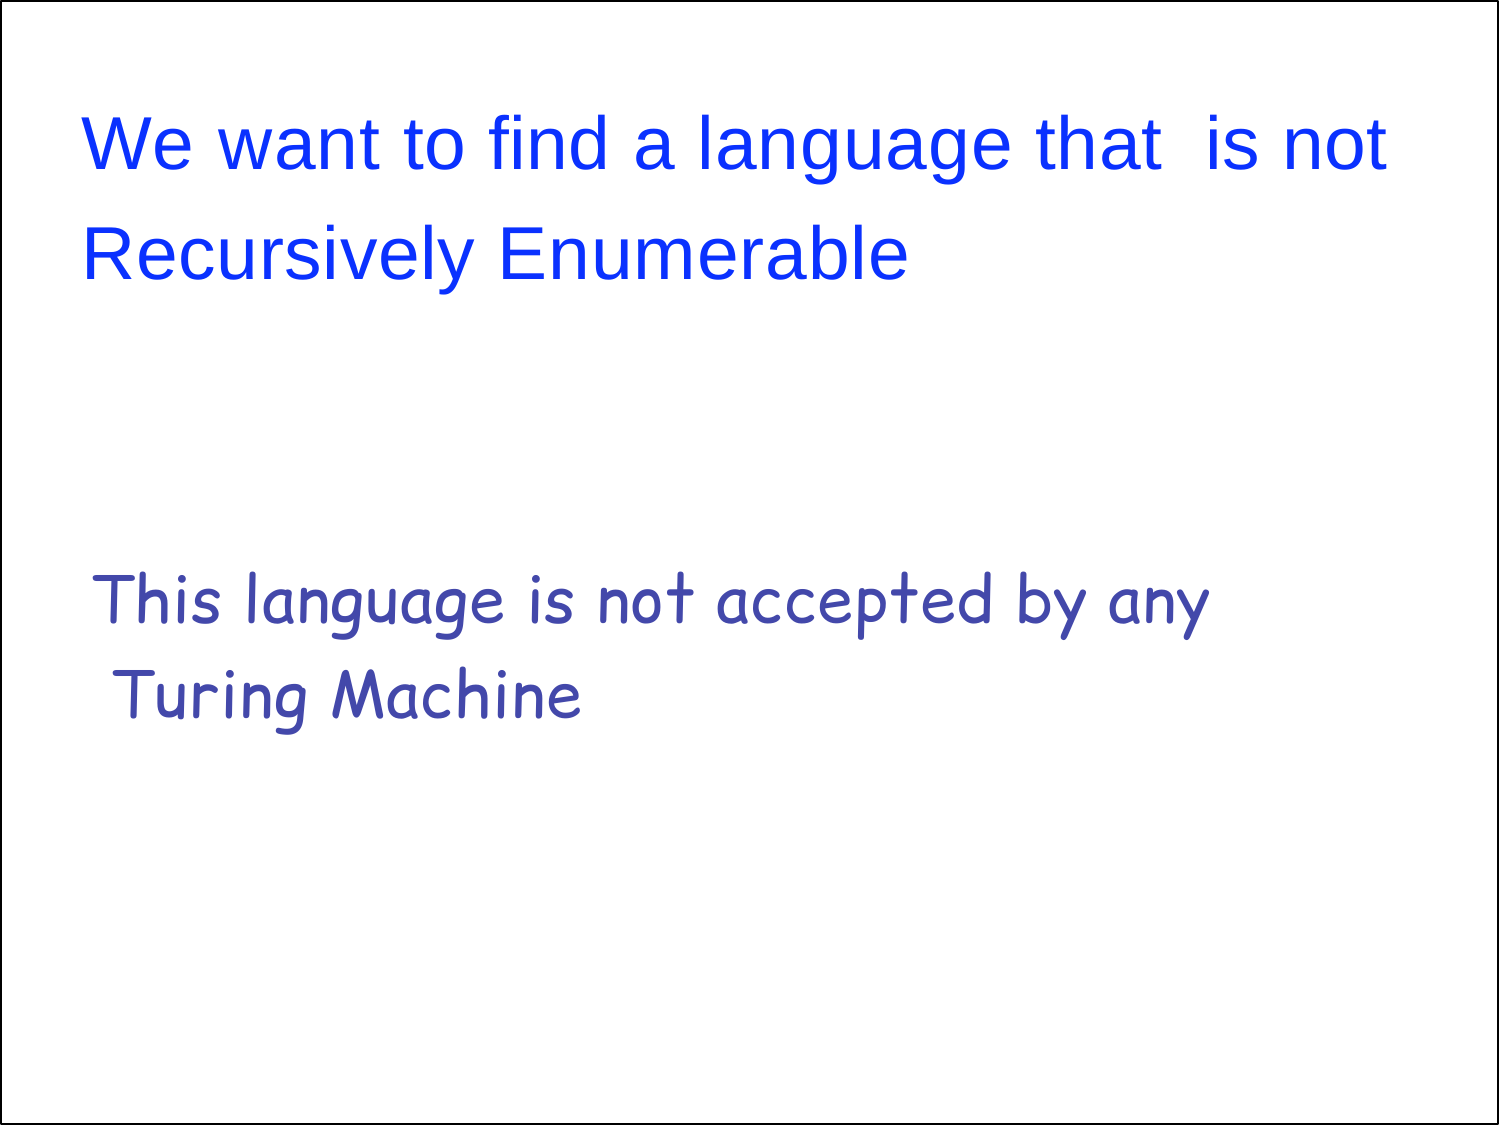

# We want to find a language that  is not Recursively Enumerable
This language is not accepted by any  Turing Machine